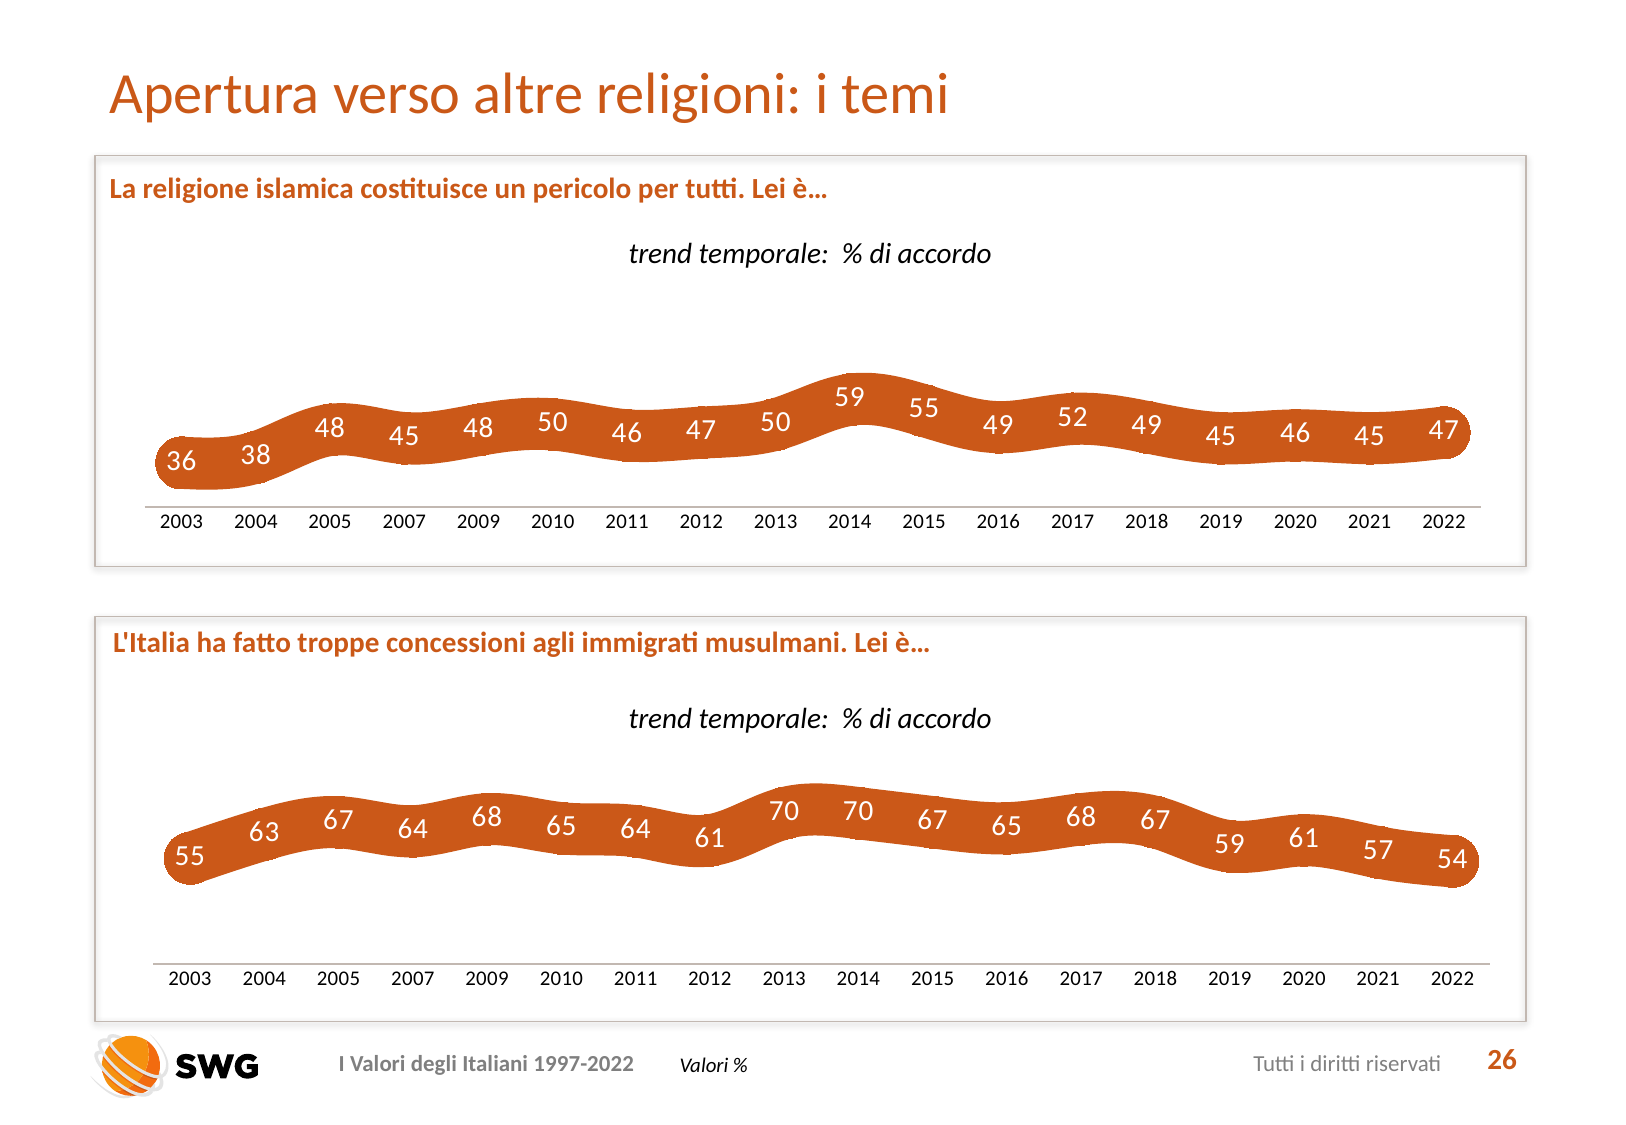

# Apertura verso altre religioni: i temi

La religione islamica costituisce un pericolo per tutti. Lei è…
trend temporale:  % di accordo

### Chart

| Category |  |
|---|---|
| 2003 | 36.0 |
| 2004 | 38.0 |
| 2005 | 48.0 |
| 2007 | 45.0 |
| 2009 | 48.0 |
| 2010 | 50.0 |
| 2011 | 46.0 |
| 2012 | 47.0 |
| 2013 | 50.0 |
| 2014 | 59.0 |
| 2015 | 55.0 |
| 2016 | 49.0 |
| 2017 | 52.0 |
| 2018 | 49.0 |
| 2019 | 45.0 |
| 2020 | 46.0 |
| 2021 | 45.0 |
| 2022 | 47.0 |
L'Italia ha fatto troppe concessioni agli immigrati musulmani. Lei è…

trend temporale:  % di accordo

### Chart

| Category |  |
|---|---|
| 2003 | 55.0 |
| 2004 | 63.0 |
| 2005 | 67.0 |
| 2007 | 64.0 |
| 2009 | 68.0 |
| 2010 | 65.0 |
| 2011 | 64.0 |
| 2012 | 61.0 |
| 2013 | 70.0 |
| 2014 | 70.0 |
| 2015 | 67.0 |
| 2016 | 65.0 |
| 2017 | 68.0 |
| 2018 | 67.0 |
| 2019 | 59.0 |
| 2020 | 61.0 |
| 2021 | 57.0 |
| 2022 | 54.0 |
26
Valori %